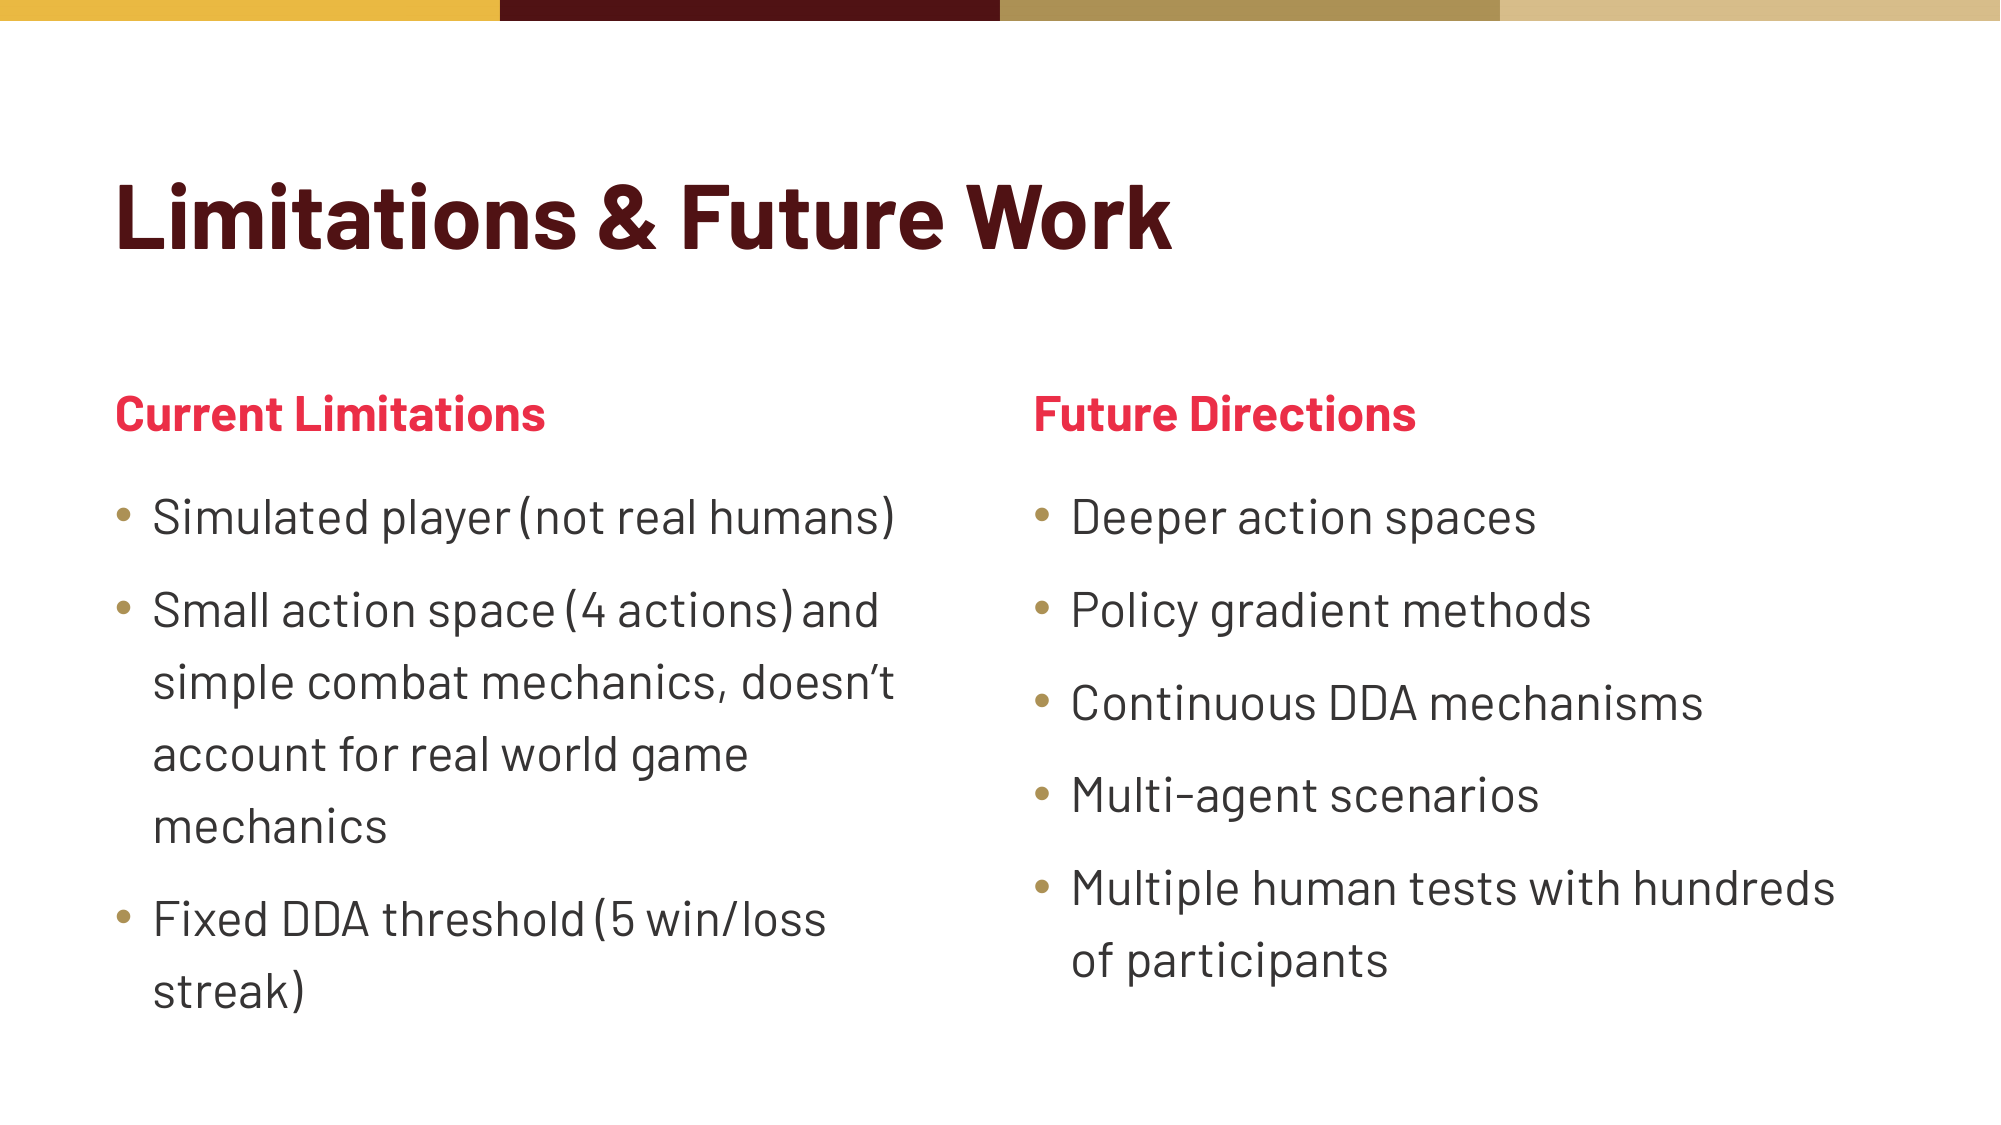

# Limitations & Future Work
Current Limitations
Future Directions
Simulated player (not real humans)
Small action space (4 actions) and simple combat mechanics, doesn’t account for real world game mechanics
Fixed DDA threshold (5 win/loss streak)
Deeper action spaces
Policy gradient methods
Continuous DDA mechanisms
Multi-agent scenarios
Multiple human tests with hundreds of participants